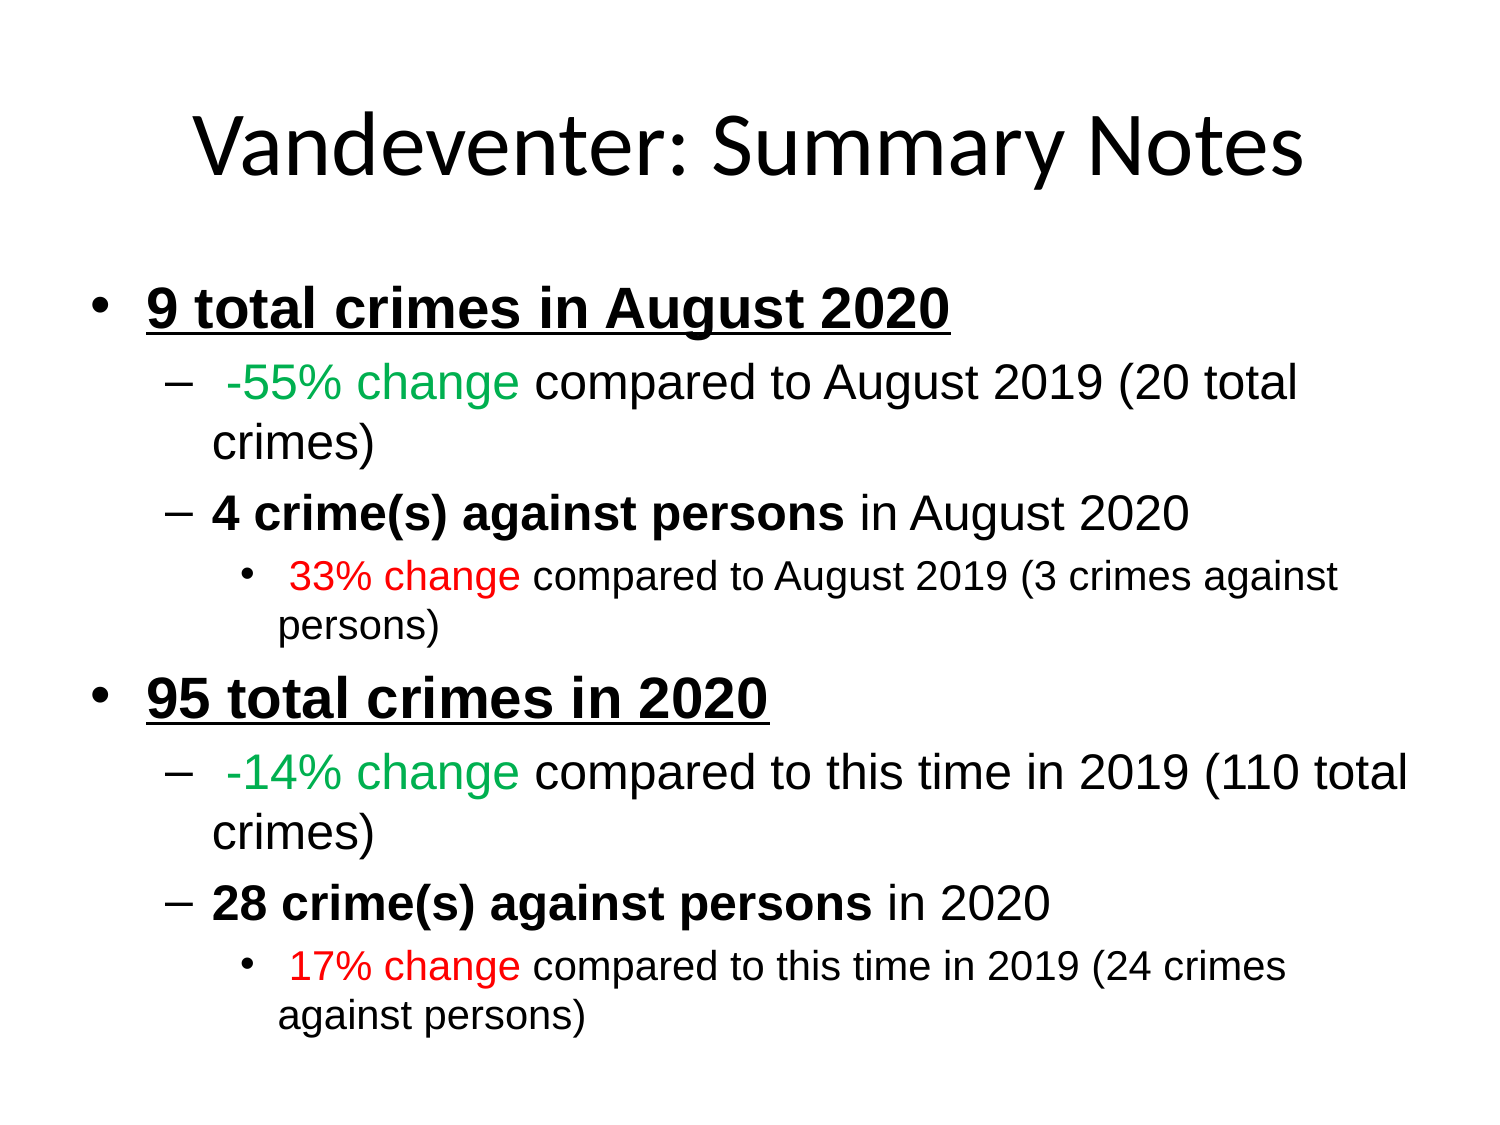

# Vandeventer: Summary Notes
9 total crimes in August 2020
 -55% change compared to August 2019 (20 total crimes)
4 crime(s) against persons in August 2020
 33% change compared to August 2019 (3 crimes against persons)
95 total crimes in 2020
 -14% change compared to this time in 2019 (110 total crimes)
28 crime(s) against persons in 2020
 17% change compared to this time in 2019 (24 crimes against persons)